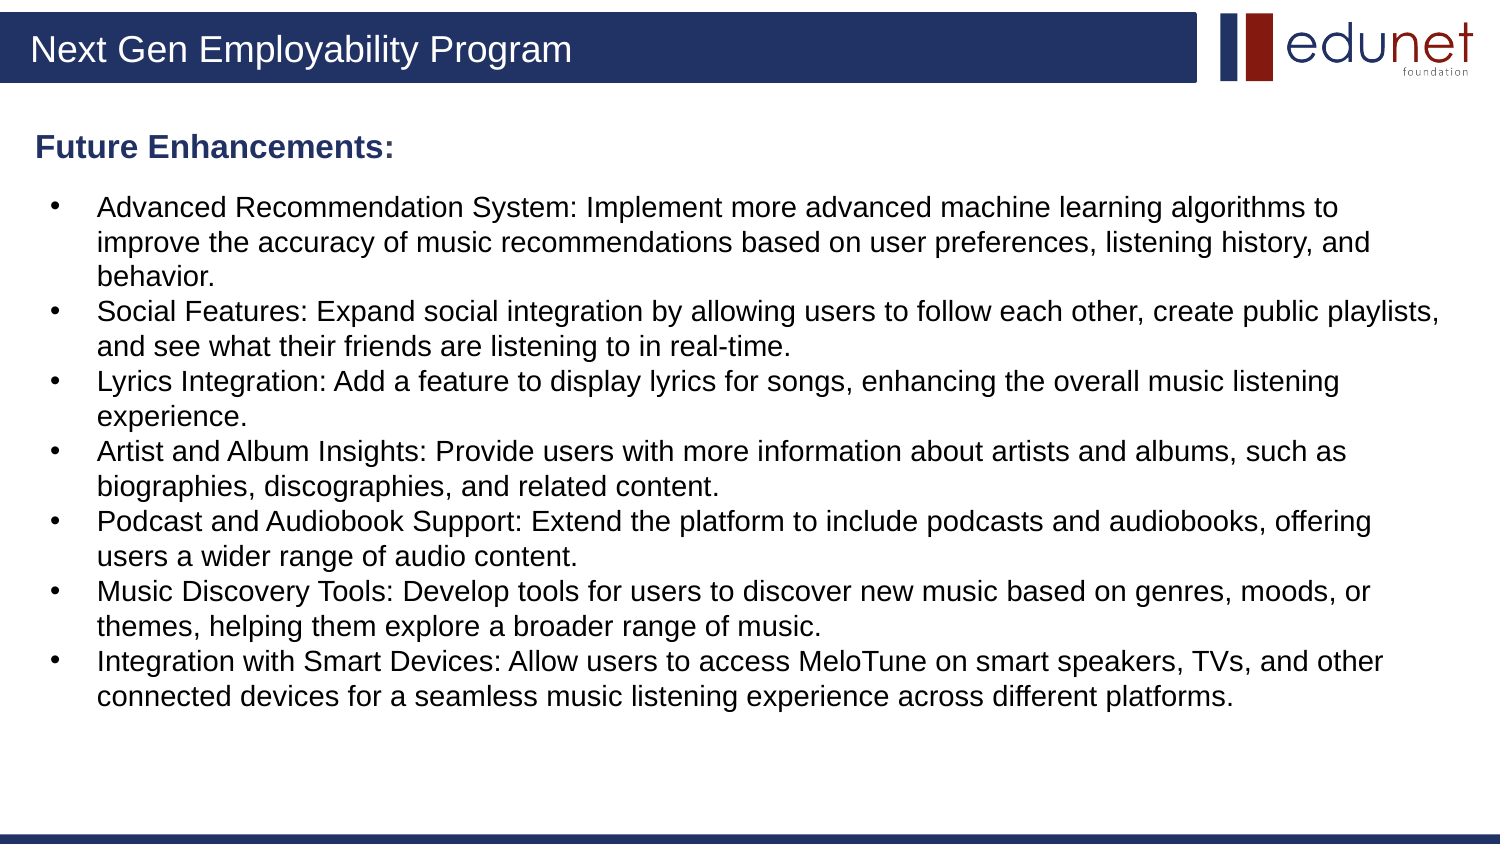

# Future Enhancements:
Advanced Recommendation System: Implement more advanced machine learning algorithms to improve the accuracy of music recommendations based on user preferences, listening history, and behavior.
Social Features: Expand social integration by allowing users to follow each other, create public playlists, and see what their friends are listening to in real-time.
Lyrics Integration: Add a feature to display lyrics for songs, enhancing the overall music listening experience.
Artist and Album Insights: Provide users with more information about artists and albums, such as biographies, discographies, and related content.
Podcast and Audiobook Support: Extend the platform to include podcasts and audiobooks, offering users a wider range of audio content.
Music Discovery Tools: Develop tools for users to discover new music based on genres, moods, or themes, helping them explore a broader range of music.
Integration with Smart Devices: Allow users to access MeloTune on smart speakers, TVs, and other connected devices for a seamless music listening experience across different platforms.